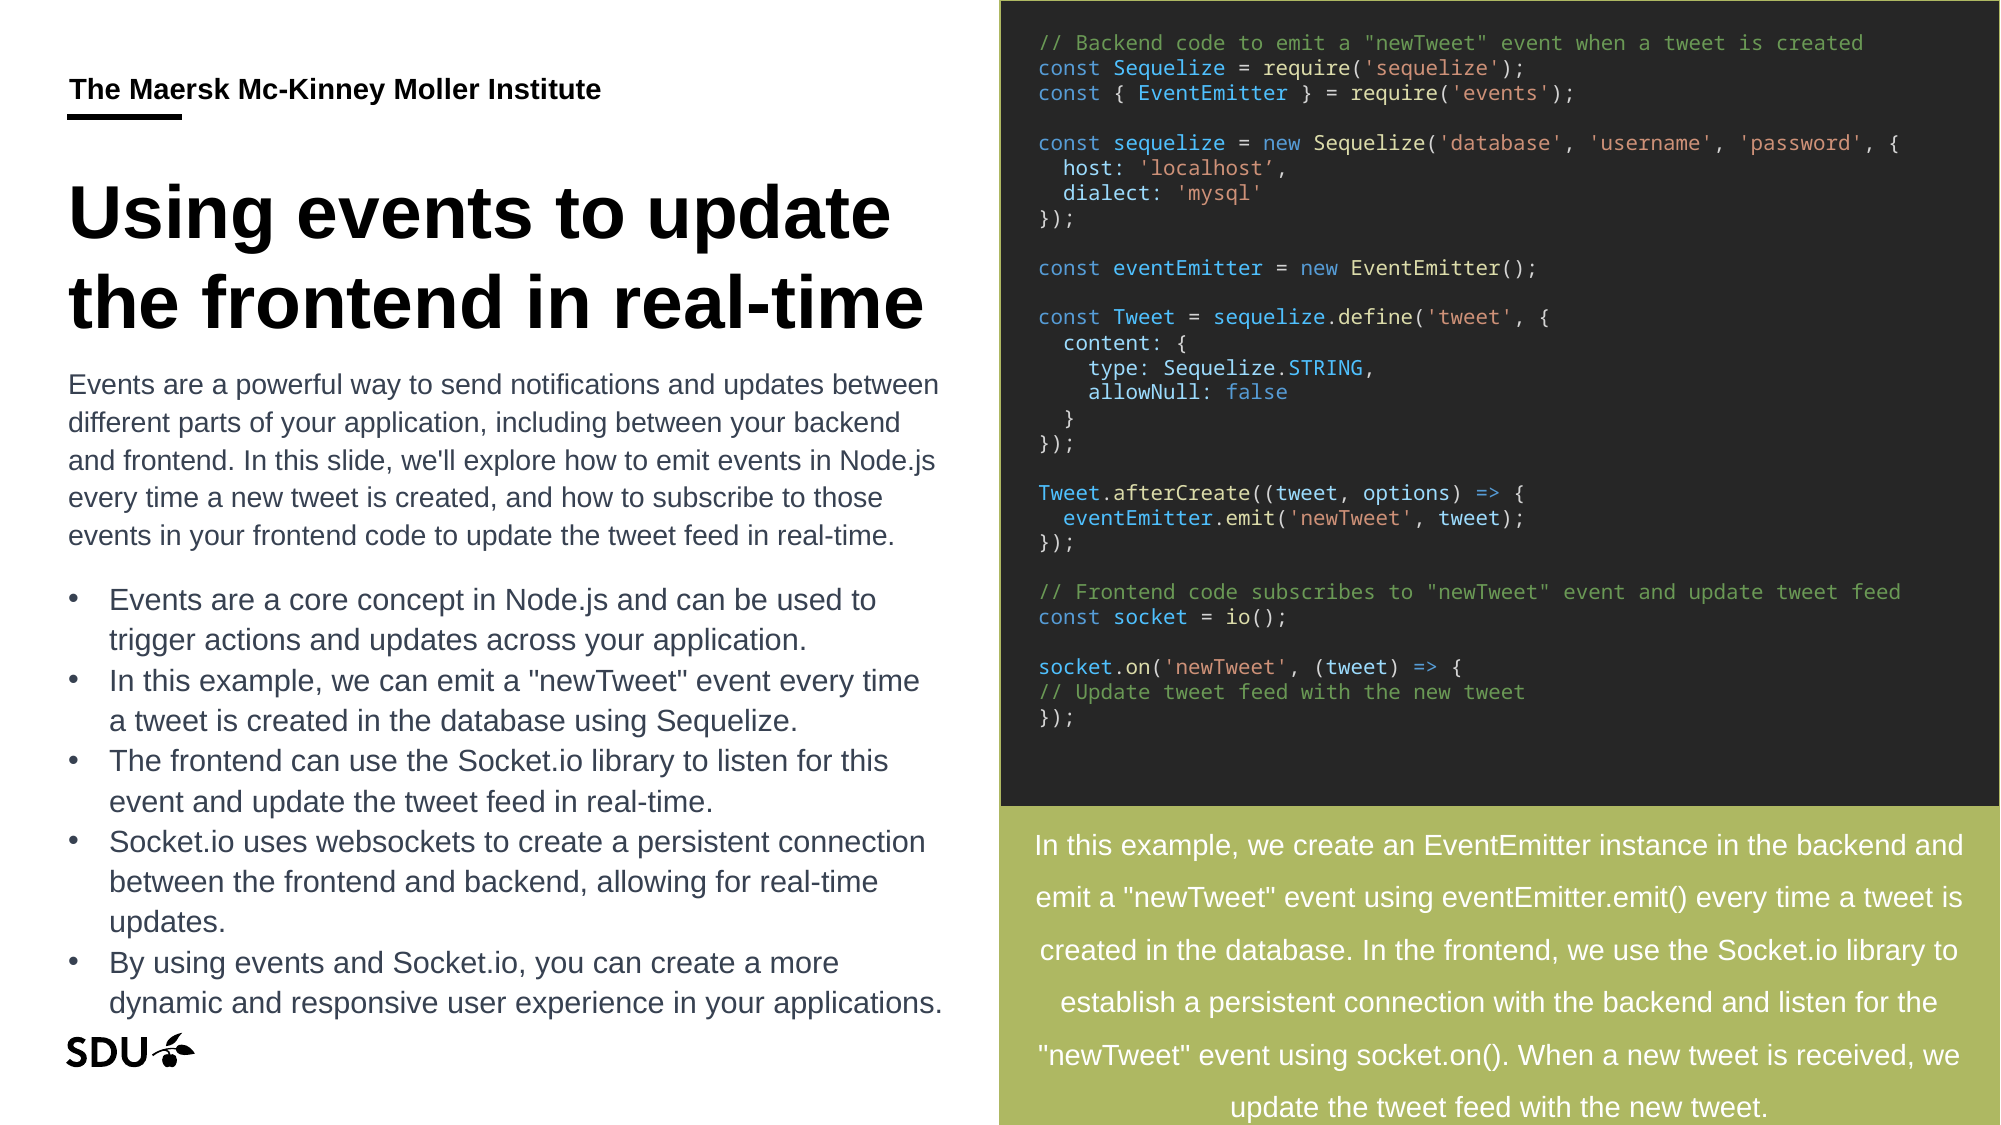

// Backend code to emit a "newTweet" event when a tweet is created
const Sequelize = require('sequelize');
const { EventEmitter } = require('events');
const sequelize = new Sequelize('database', 'username', 'password', {
  host: 'localhost’,
  dialect: 'mysql'
});
const eventEmitter = new EventEmitter();
const Tweet = sequelize.define('tweet', {
  content: {
    type: Sequelize.STRING,
    allowNull: false
  }
});
Tweet.afterCreate((tweet, options) => {
  eventEmitter.emit('newTweet', tweet);
});
// Frontend code subscribes to "newTweet" event and update tweet feed
const socket = io();
socket.on('newTweet', (tweet) => {
// Update tweet feed with the new tweet
});
# Using events to update the frontend in real-time
Events are a powerful way to send notifications and updates between different parts of your application, including between your backend and frontend. In this slide, we'll explore how to emit events in Node.js every time a new tweet is created, and how to subscribe to those events in your frontend code to update the tweet feed in real-time.
Events are a core concept in Node.js and can be used to trigger actions and updates across your application.
In this example, we can emit a "newTweet" event every time a tweet is created in the database using Sequelize.
The frontend can use the Socket.io library to listen for this event and update the tweet feed in real-time.
Socket.io uses websockets to create a persistent connection between the frontend and backend, allowing for real-time updates.
By using events and Socket.io, you can create a more dynamic and responsive user experience in your applications.
In this example, we create an EventEmitter instance in the backend and emit a "newTweet" event using eventEmitter.emit() every time a tweet is created in the database. In the frontend, we use the Socket.io library to establish a persistent connection with the backend and listen for the "newTweet" event using socket.on(). When a new tweet is received, we update the tweet feed with the new tweet.
18/09/2024
55